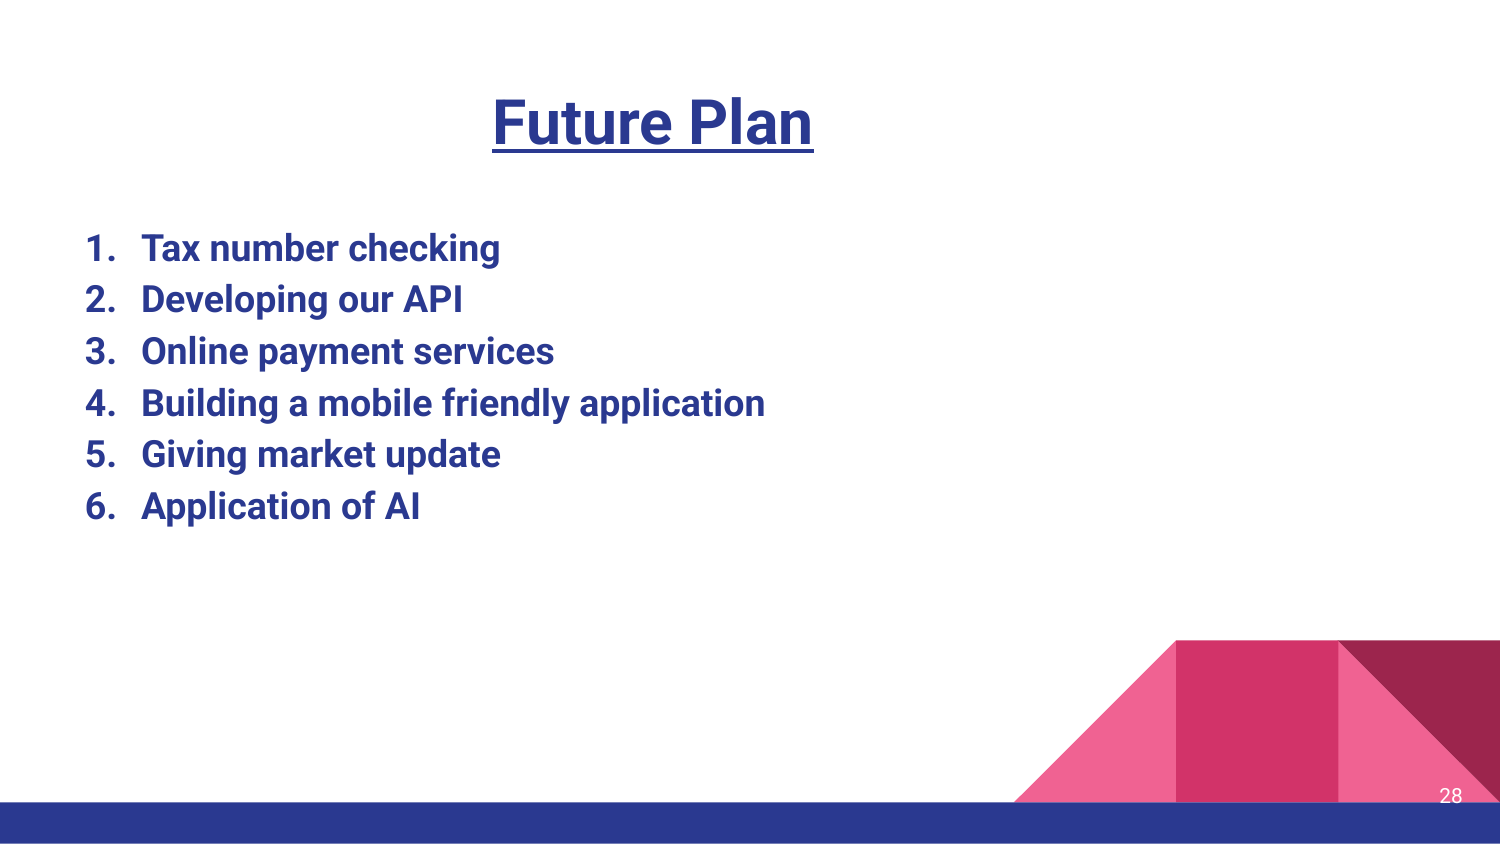

# Future Plan
Tax number checking
Developing our API
Online payment services
Building a mobile friendly application
Giving market update
Application of AI
28